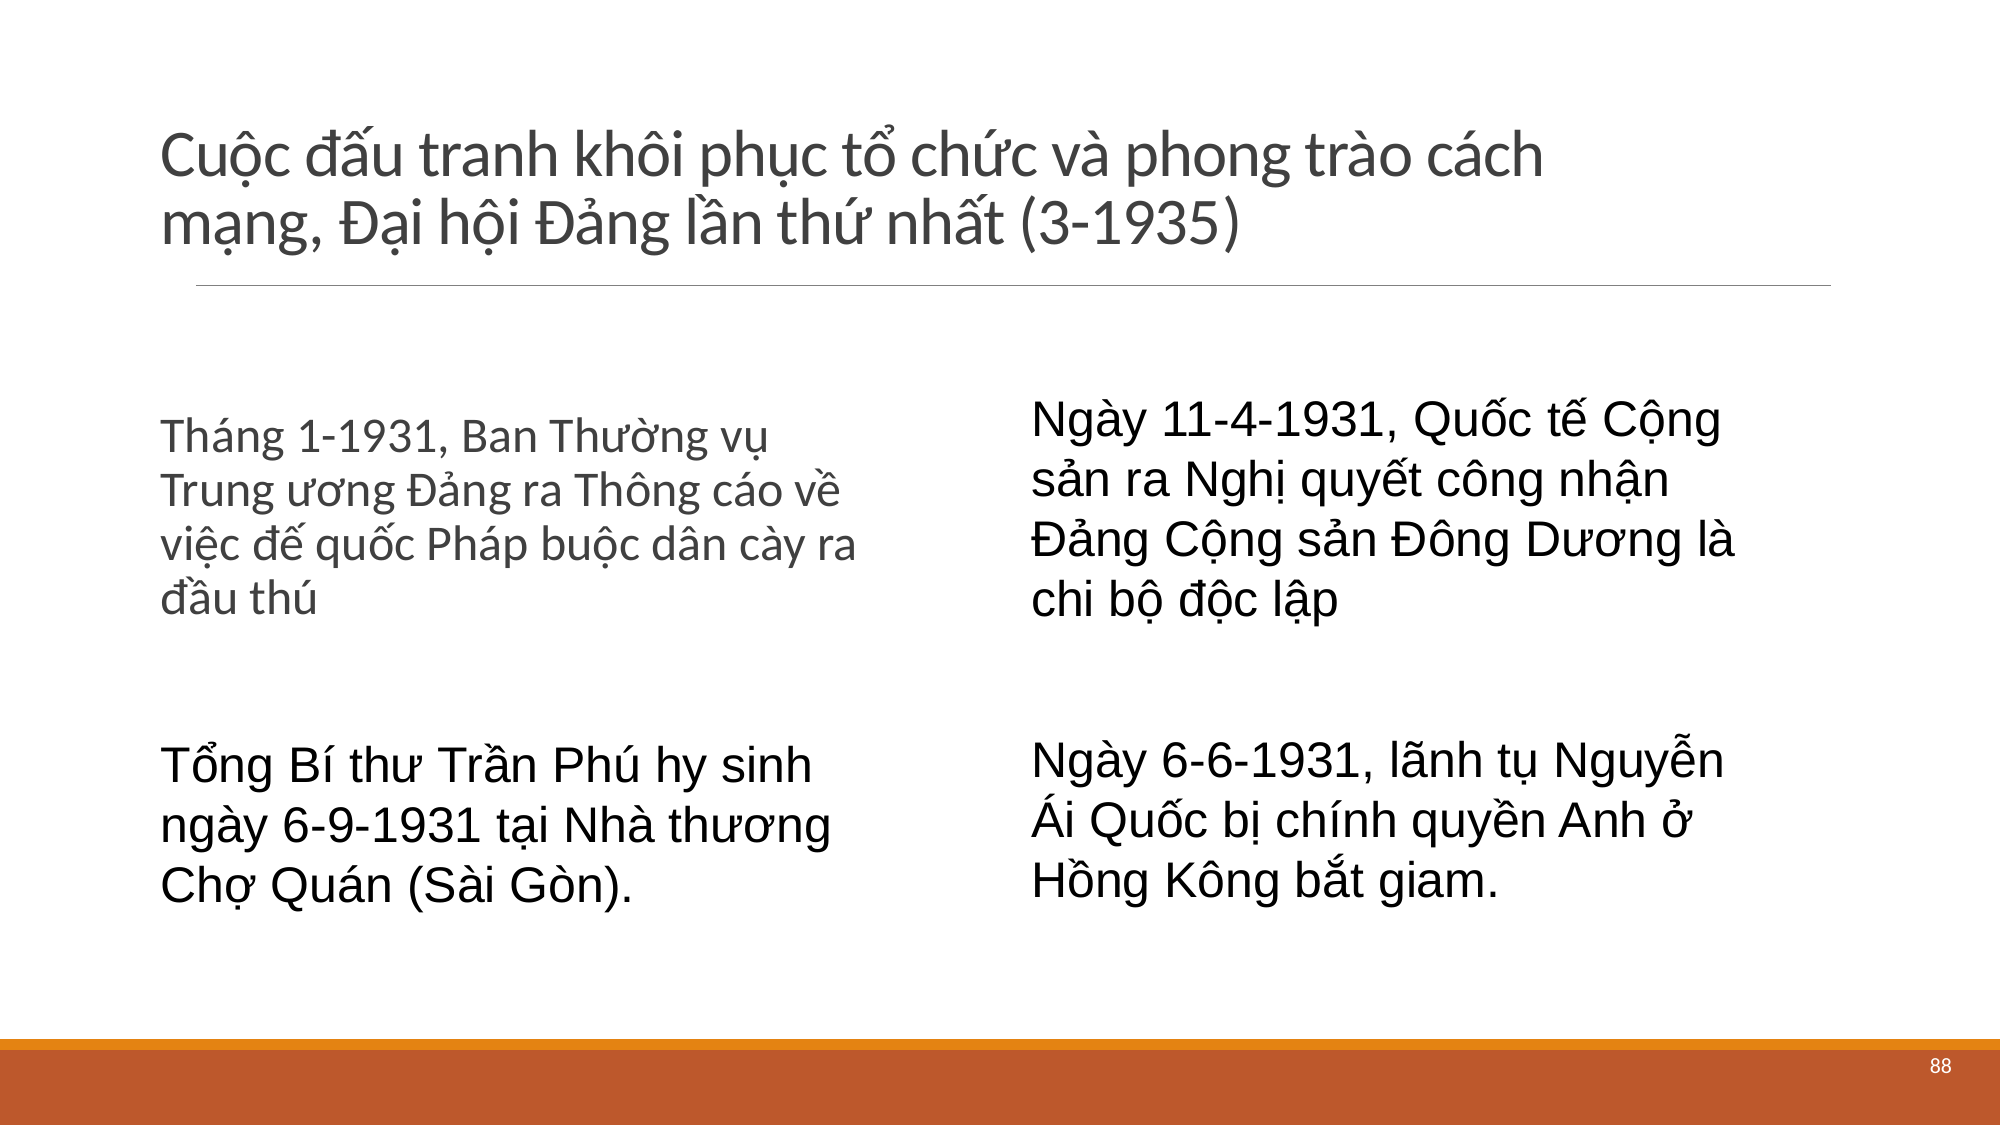

# Cuộc đấu tranh khôi phục tổ chức và phong trào cách mạng, Đại hội Đảng lần thứ nhất (3-1935)
Ngày 11-4-1931, Quốc tế Cộng sản ra Nghị quyết công nhận Đảng Cộng sản Đông Dương là chi bộ độc lập
Tháng 1-1931, Ban Thường vụ Trung ương Đảng ra Thông cáo về việc đế quốc Pháp buộc dân cày ra đầu thú
Ngày 6-6-1931, lãnh tụ Nguyễn Ái Quốc bị chính quyền Anh ở Hồng Kông bắt giam.
Tổng Bí thư Trần Phú hy sinh ngày 6-9-1931 tại Nhà thương Chợ Quán (Sài Gòn).
88